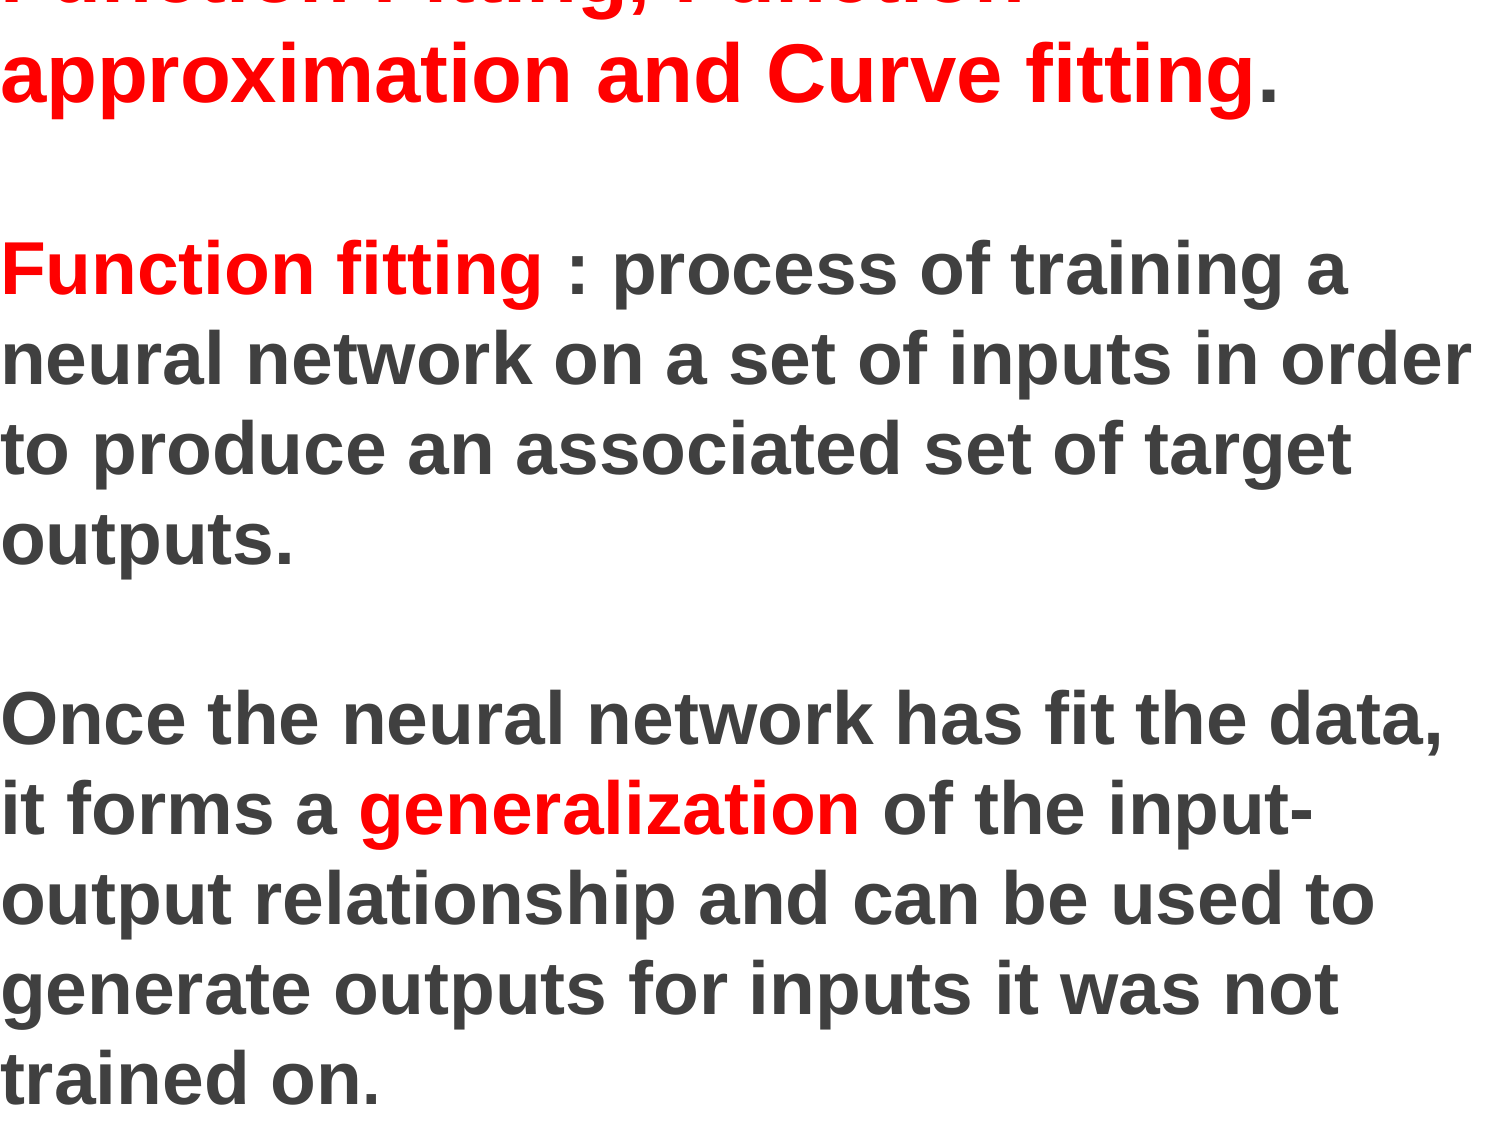

Function Fitting, Function approximation and Curve fitting.

Function fitting : process of training a neural network on a set of inputs in order to produce an associated set of target outputs.

Once the neural network has fit the data, it forms a generalization of the input-output relationship and can be used to generate outputs for inputs it was not trained on.